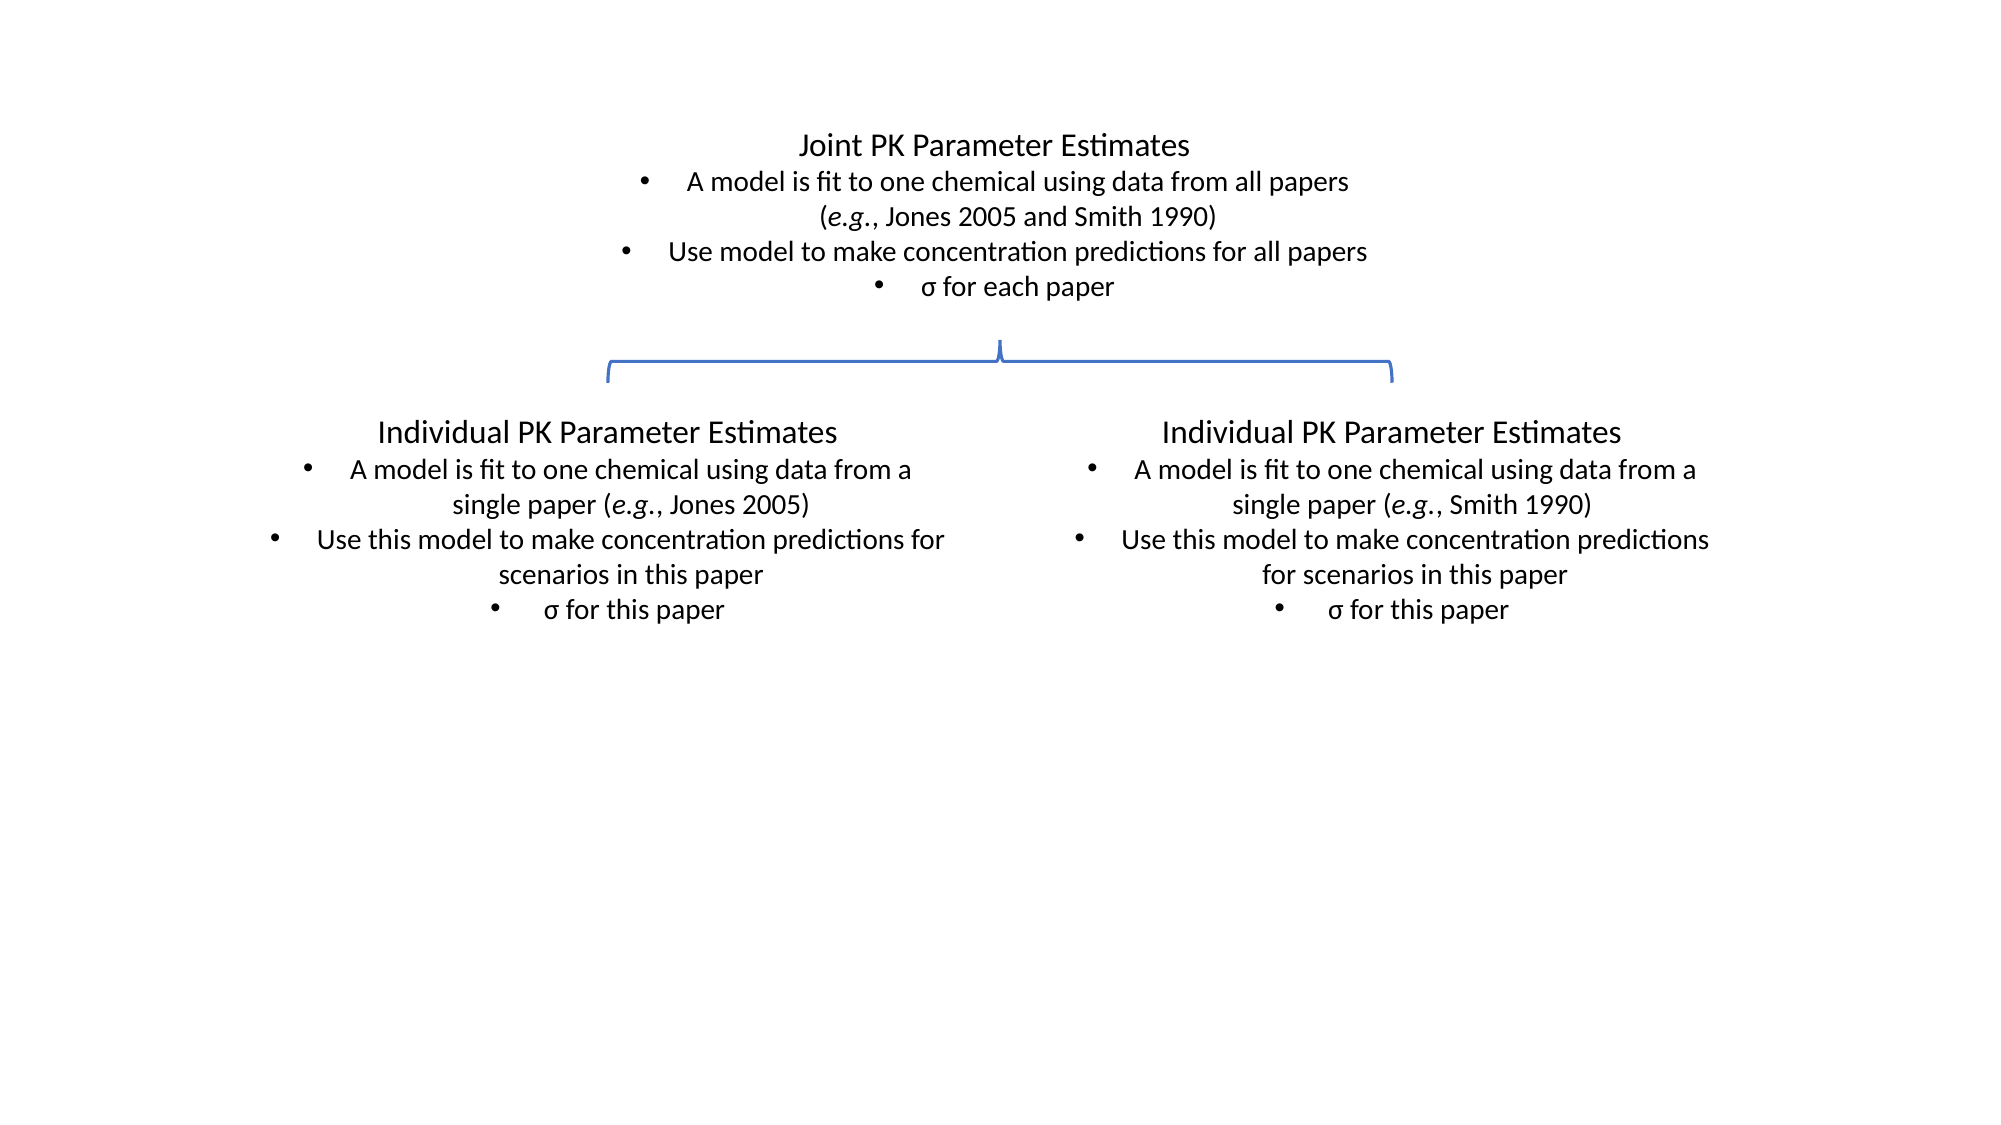

Joint PK Parameter Estimates
A model is fit to one chemical using data from all papers (e.g., Jones 2005 and Smith 1990)
Use model to make concentration predictions for all papers
σ for each paper

Individual PK Parameter Estimates
A model is fit to one chemical using data from a single paper (e.g., Jones 2005)
Use this model to make concentration predictions for scenarios in this paper
 σ for this paper
Individual PK Parameter Estimates
A model is fit to one chemical using data from a single paper (e.g., Smith 1990)
Use this model to make concentration predictions for scenarios in this paper
 σ for this paper